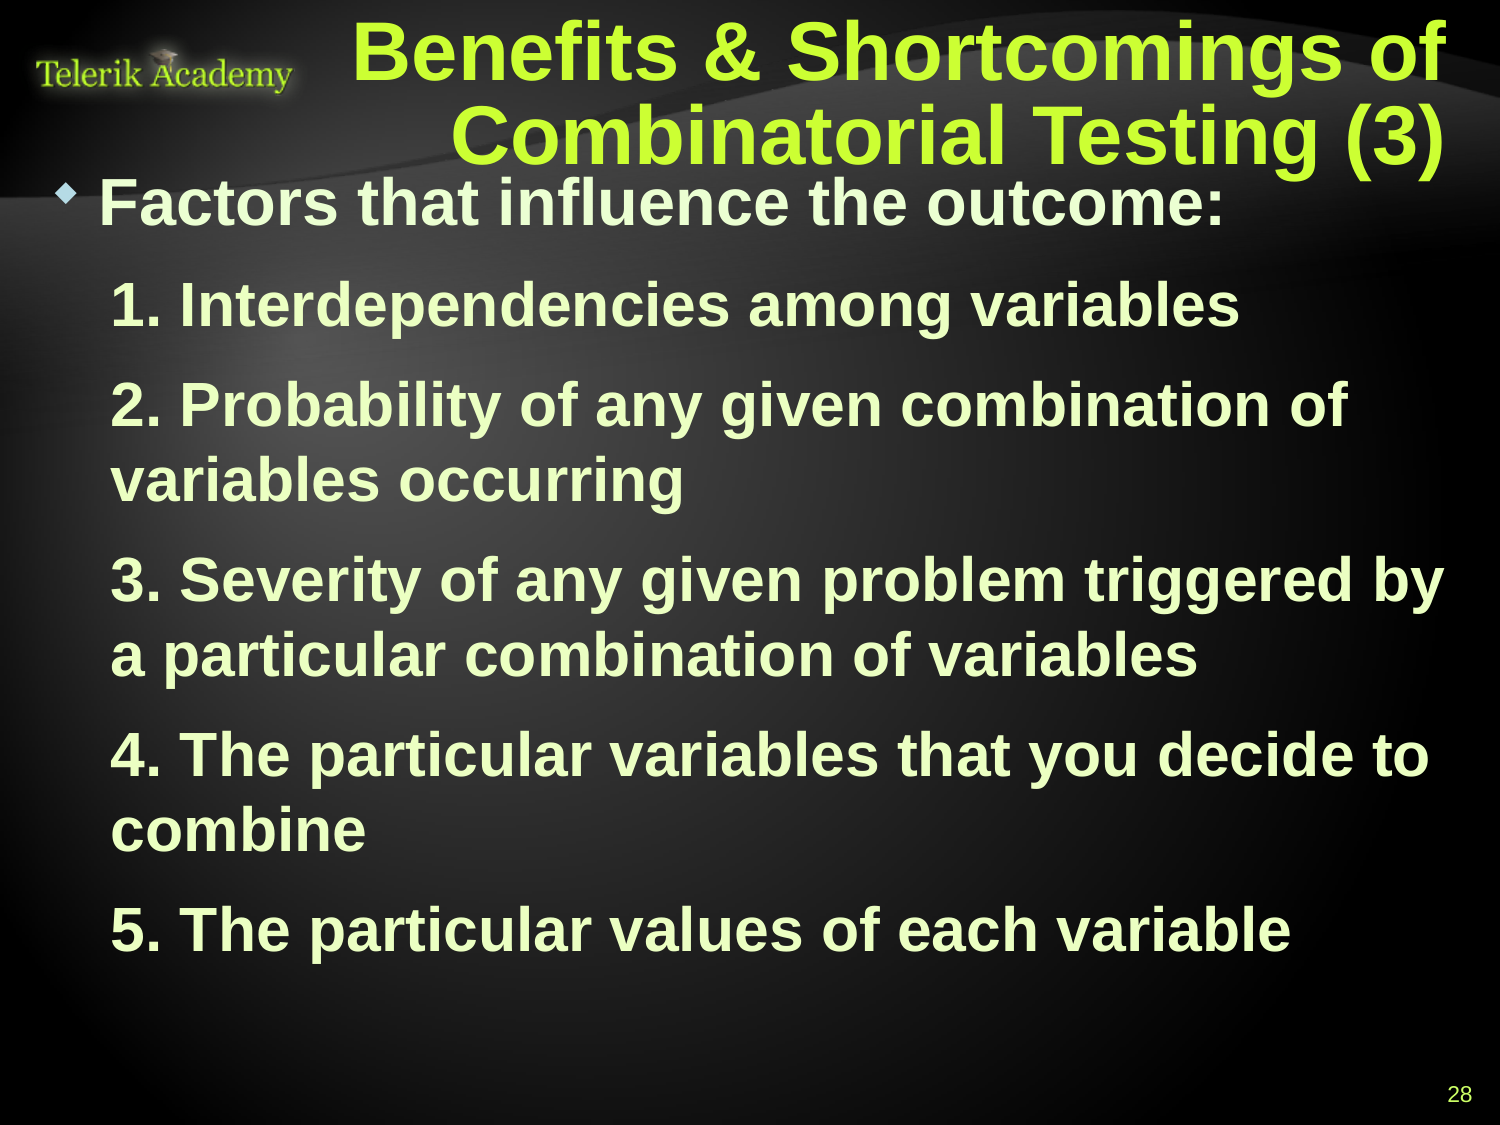

# Benefits & Shortcomings of Combinatorial Testing (3)
Factors that influence the outcome:
1. Interdependencies among variables
2. Probability of any given combination of variables occurring
3. Severity of any given problem triggered by a particular combination of variables
4. The particular variables that you decide to combine
5. The particular values of each variable
28